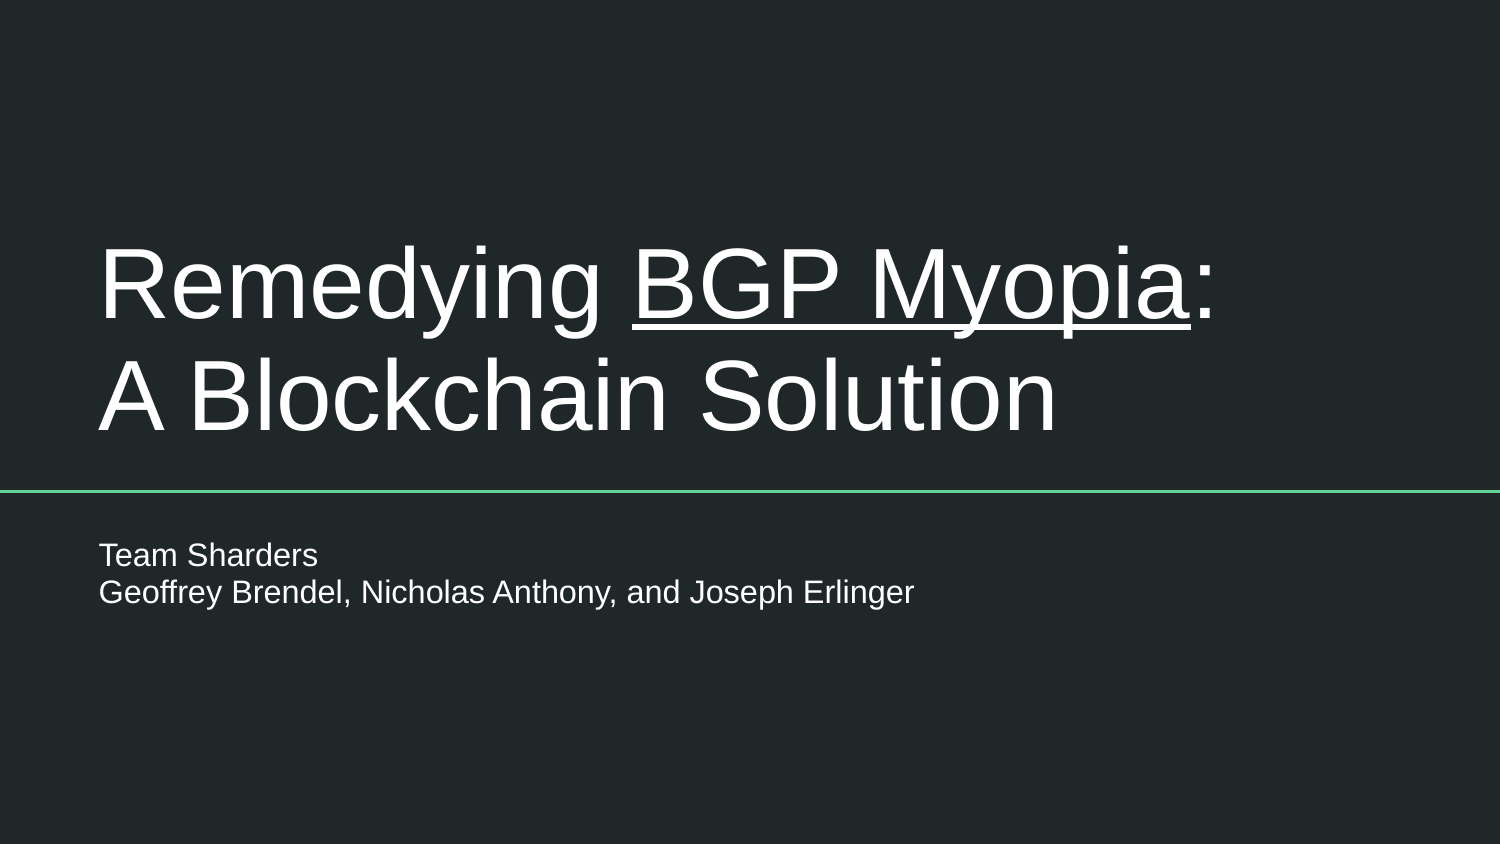

# Remedying BGP Myopia:
A Blockchain Solution
Team Sharders
Geoffrey Brendel, Nicholas Anthony, and Joseph Erlinger